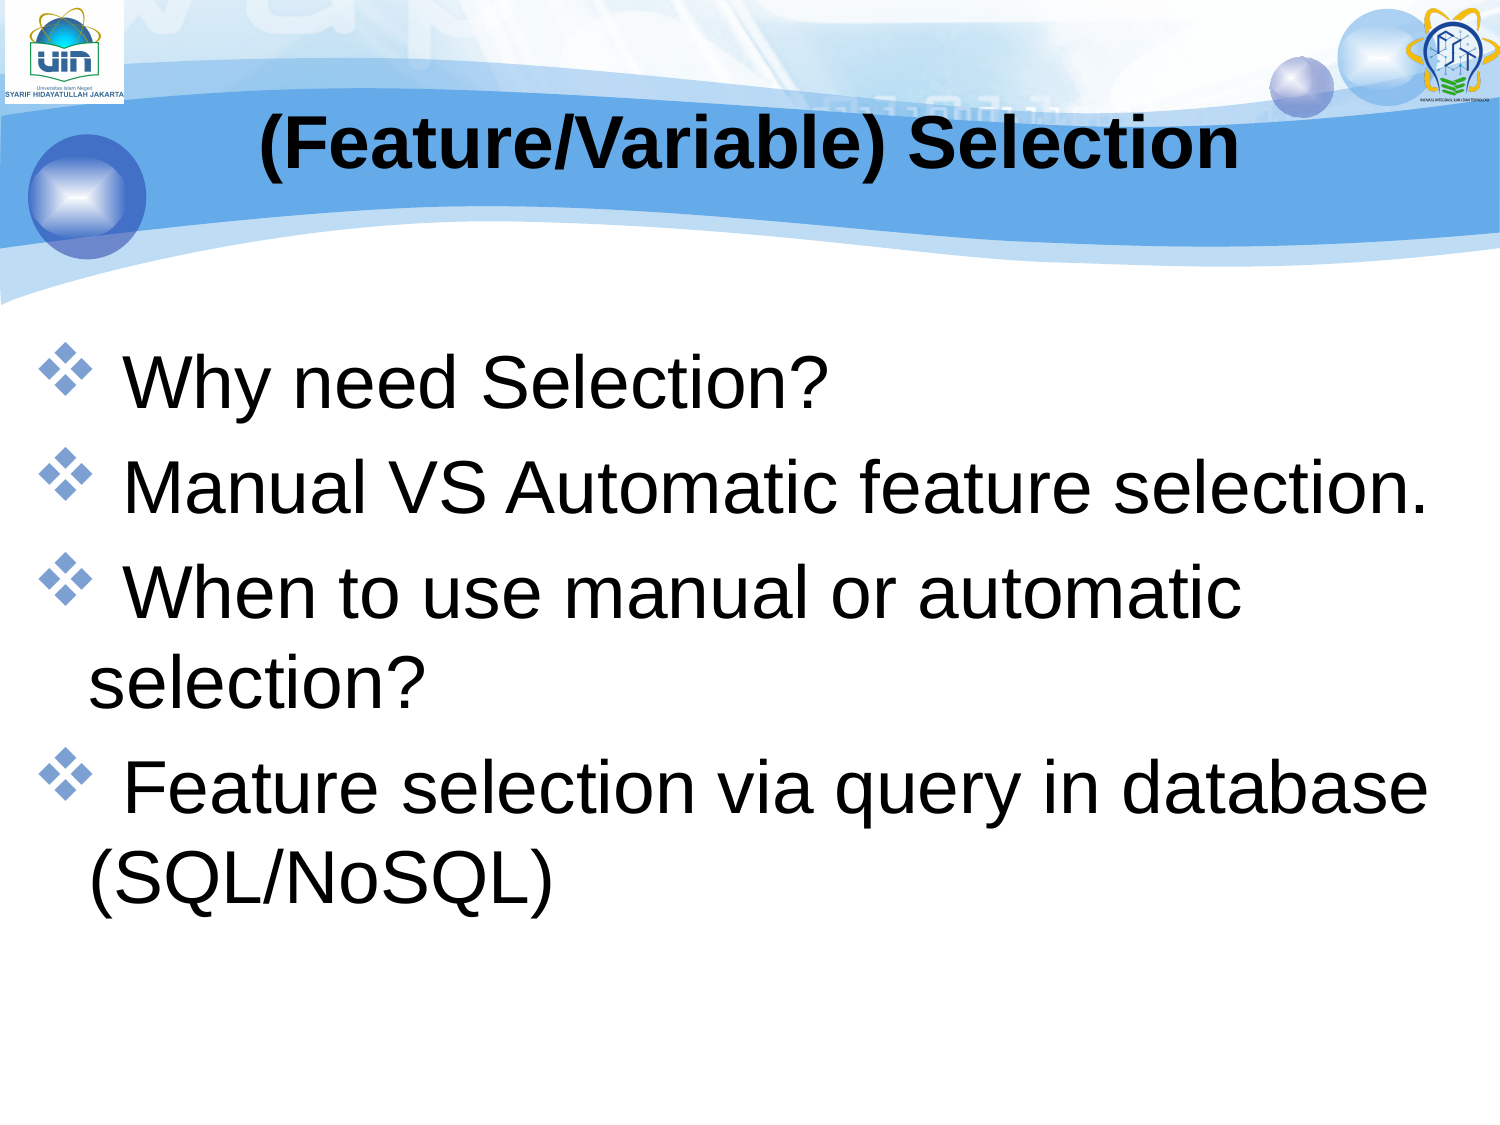

# (Feature/Variable) Selection
 Why need Selection?
 Manual VS Automatic feature selection.
 When to use manual or automatic selection?
 Feature selection via query in database (SQL/NoSQL)